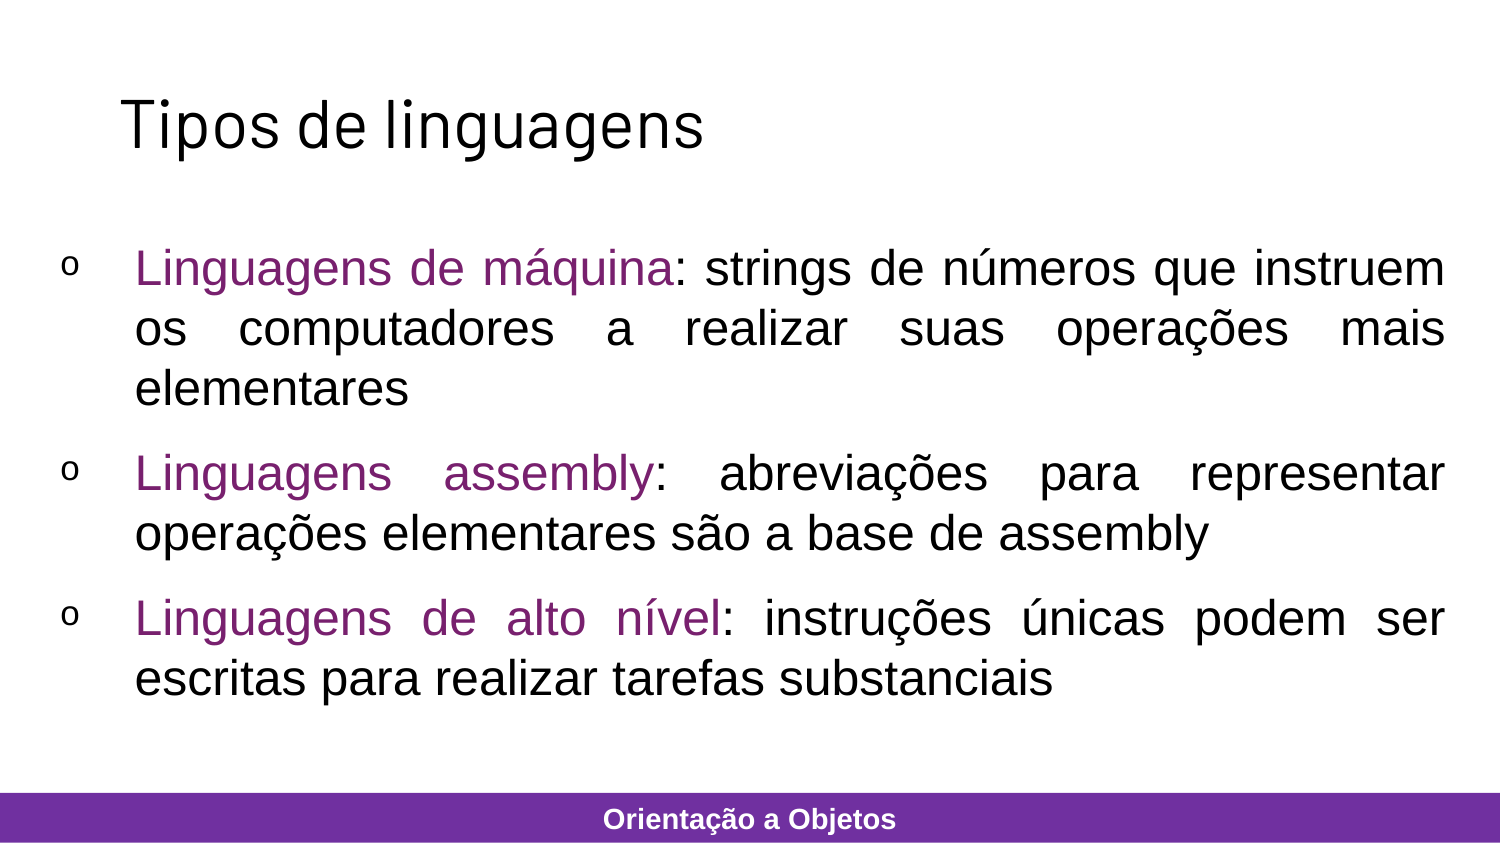

# Tipos de linguagens
Linguagens de máquina: strings de números que instruem os computadores a realizar suas operações mais elementares
Linguagens assembly: abreviações para representar operações elementares são a base de assembly
Linguagens de alto nível: instruções únicas podem ser escritas para realizar tarefas substanciais